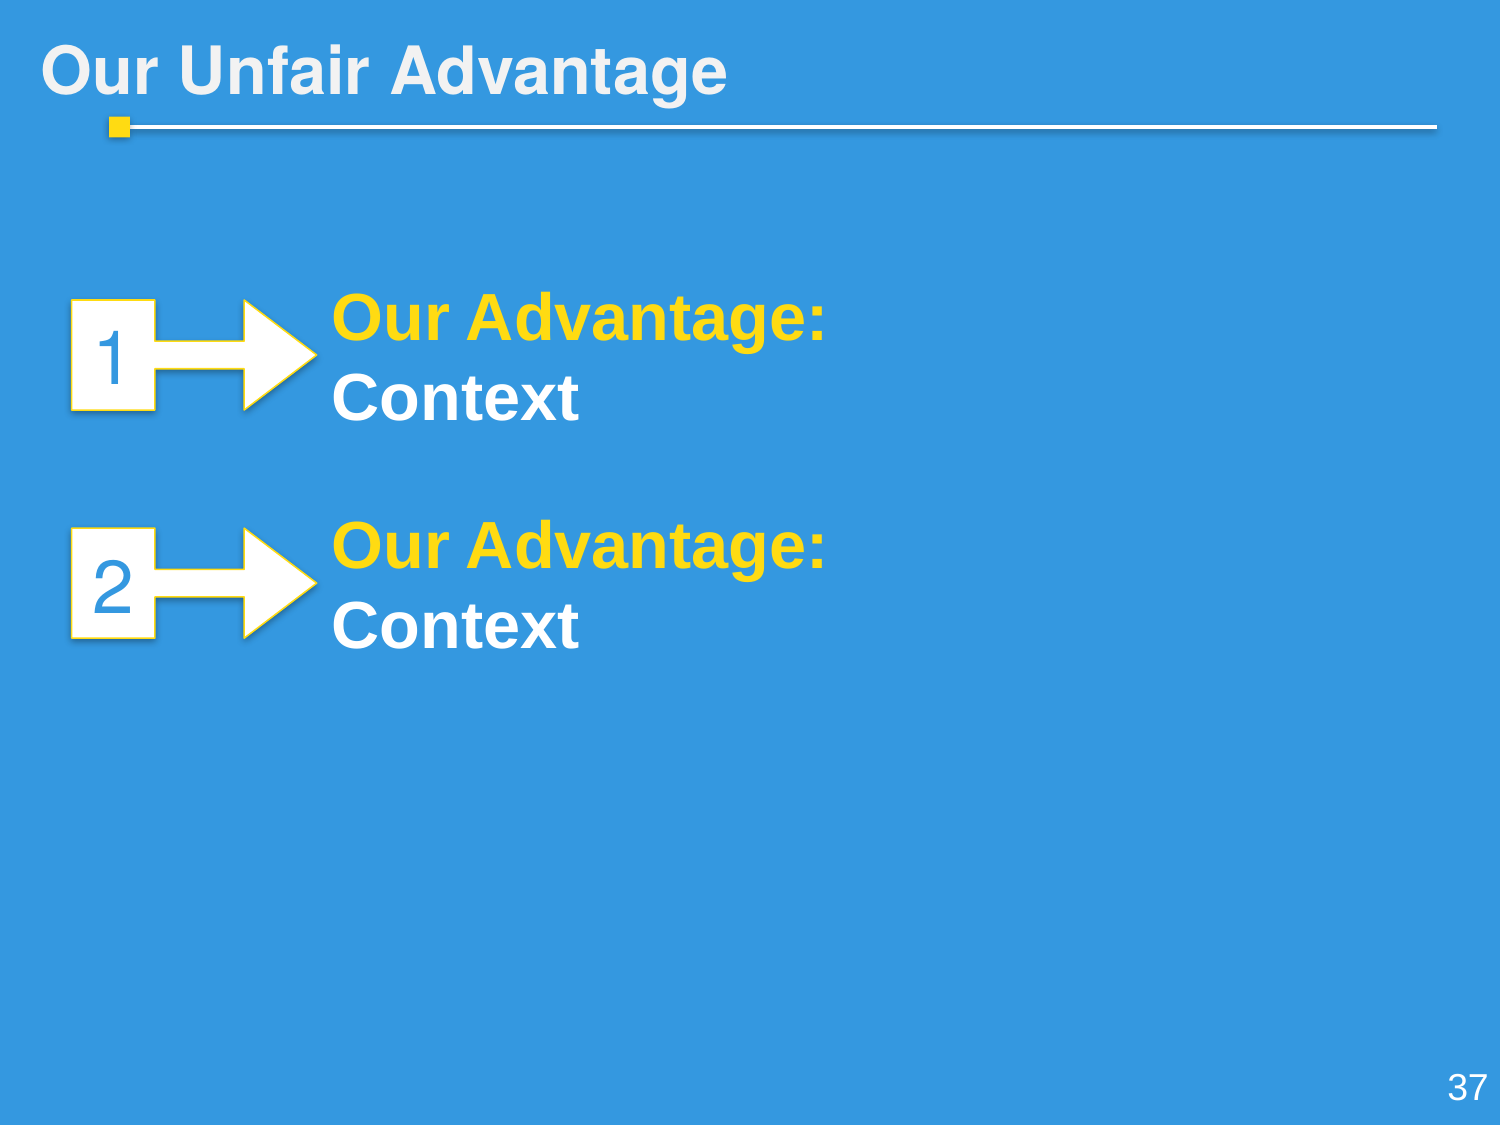

Our Unfair Advantage

Our Advantage:
Context
1
Our Advantage:
Context
2
37